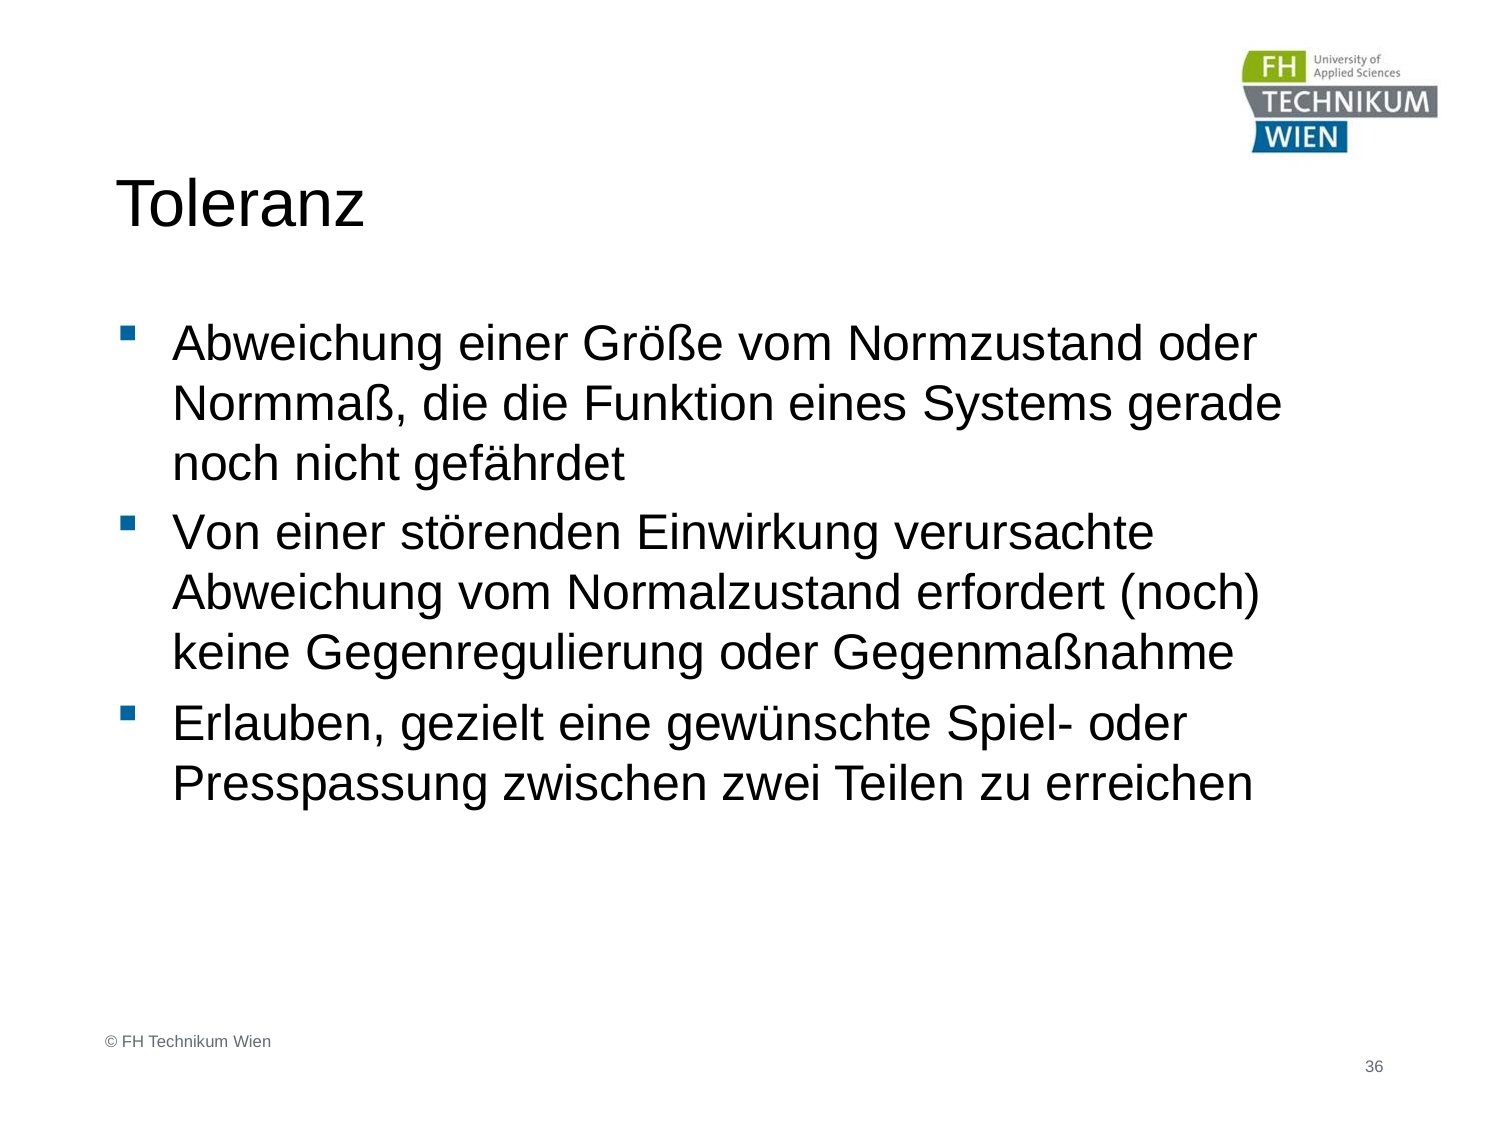

# Toleranz
Abweichung einer Größe vom Normzustand oder Normmaß, die die Funktion eines Systems gerade noch nicht gefährdet
Von einer störenden Einwirkung verursachte Abweichung vom Normalzustand erfordert (noch) keine Gegenregulierung oder Gegenmaßnahme
Erlauben, gezielt eine gewünschte Spiel- oder Presspassung zwischen zwei Teilen zu erreichen
 © FH Technikum Wien

36